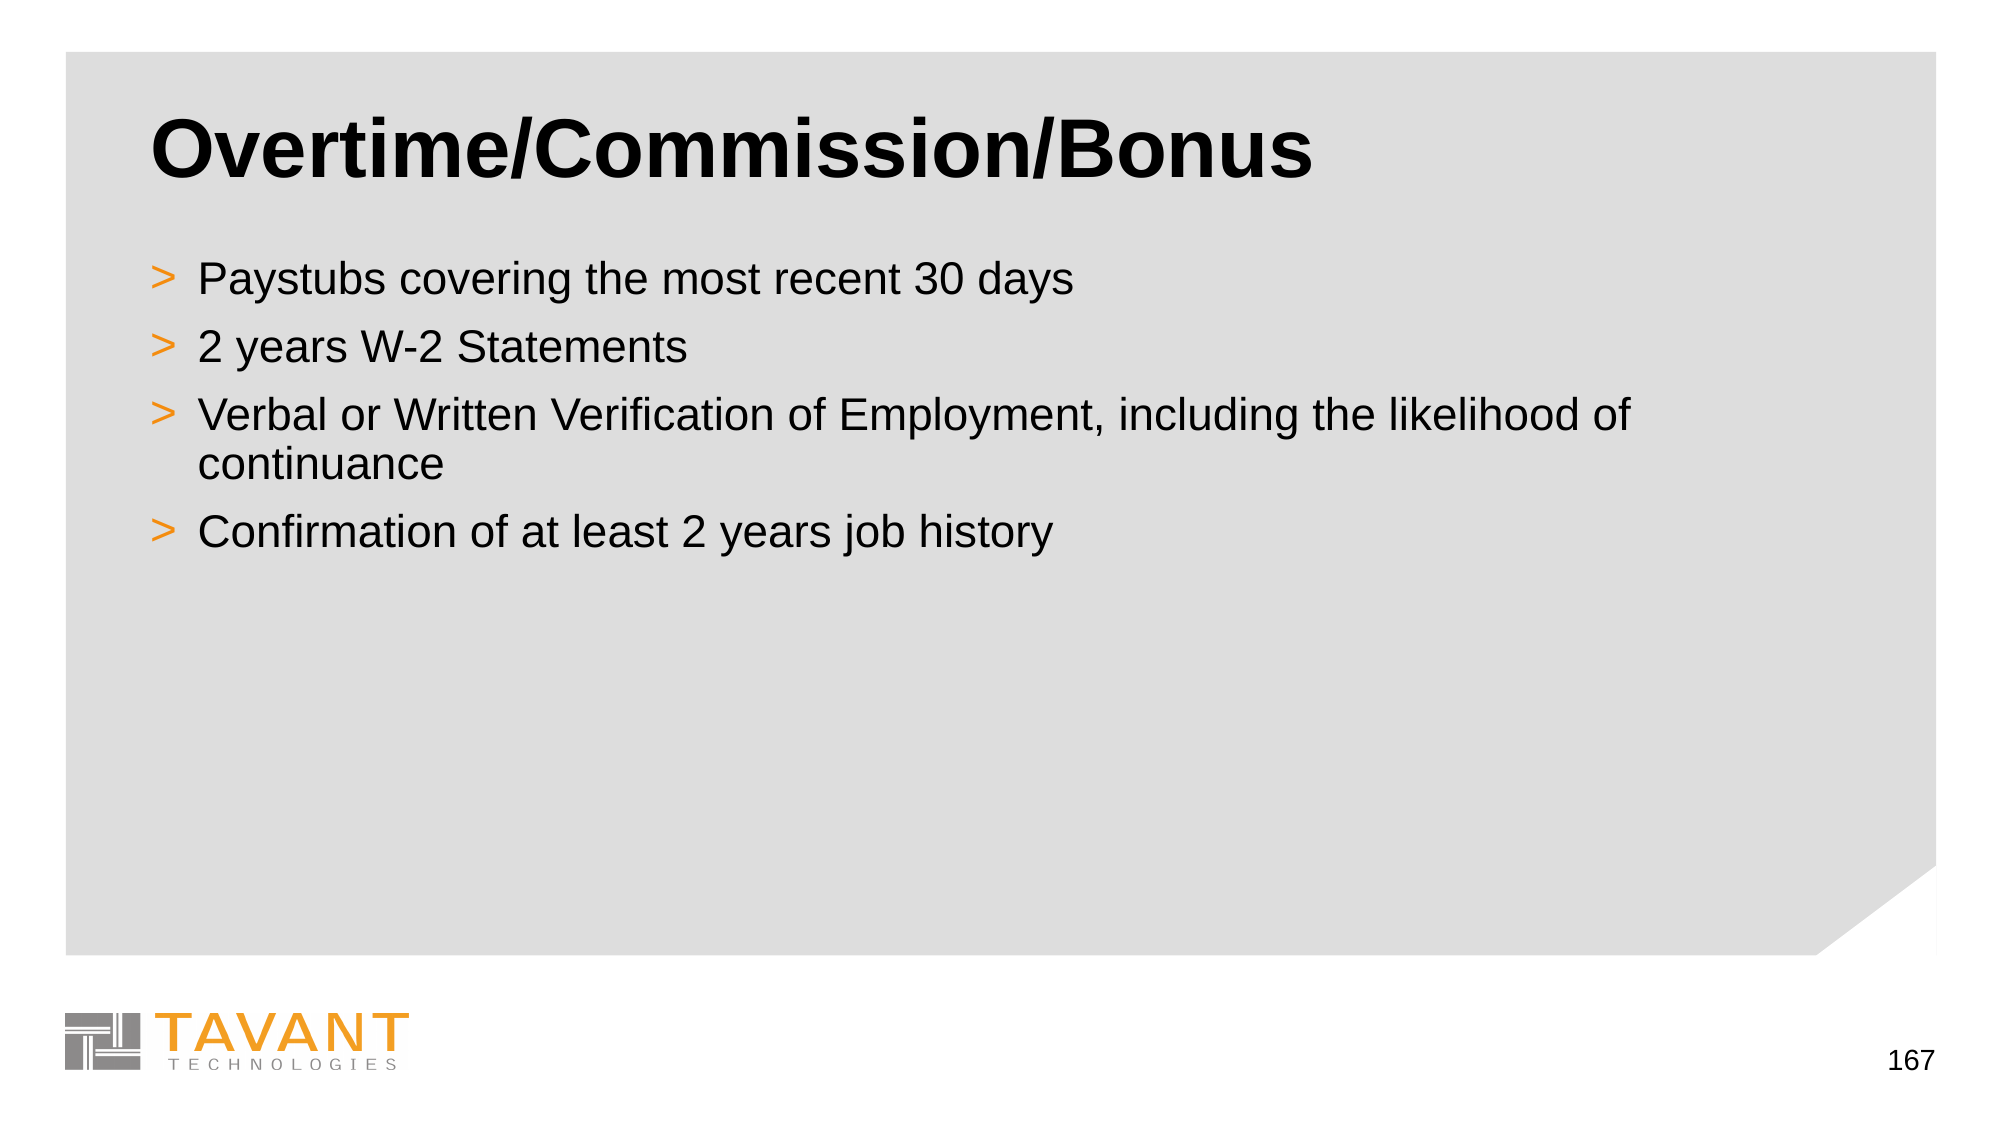

# Overtime/Commission/Bonus
Paystubs covering the most recent 30 days
2 years W-2 Statements
Verbal or Written Verification of Employment, including the likelihood of continuance
Confirmation of at least 2 years job history

167